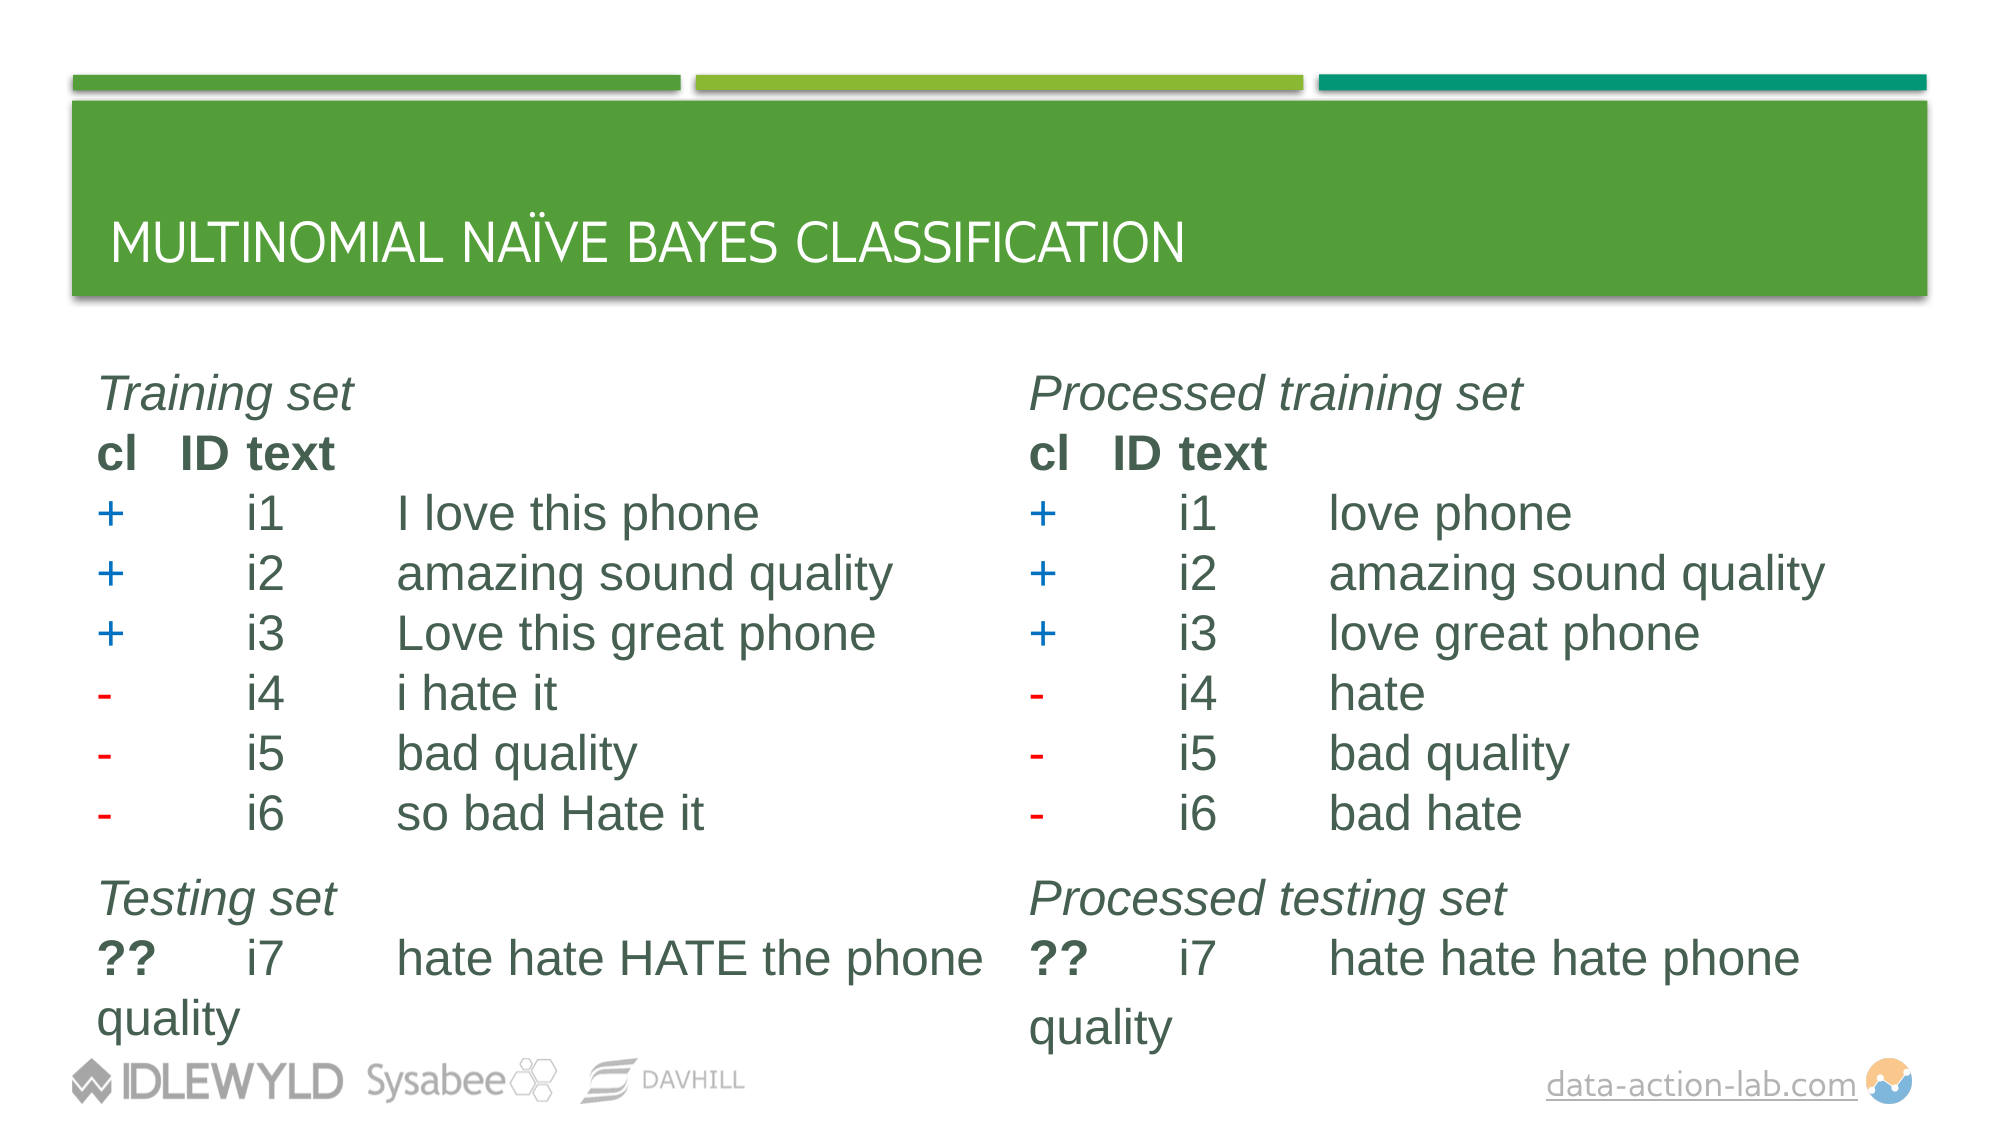

# Multinomial Naïve Bayes Classification
Training set
cl   ID	text
+	i1	I love this phone
+	i2	amazing sound quality
+	i3	Love this great phone
-	i4	i hate it
-	i5	bad quality
-	i6	so bad Hate it

Testing set
??	i7	hate hate HATE the phone quality
Processed training set
cl   ID	text
+	i1	love phone
+	i2	amazing sound quality
+	i3	love great phone
-	i4	hate
-	i5	bad quality
-	i6	bad hate

Processed testing set
??	i7	hate hate hate phone quality